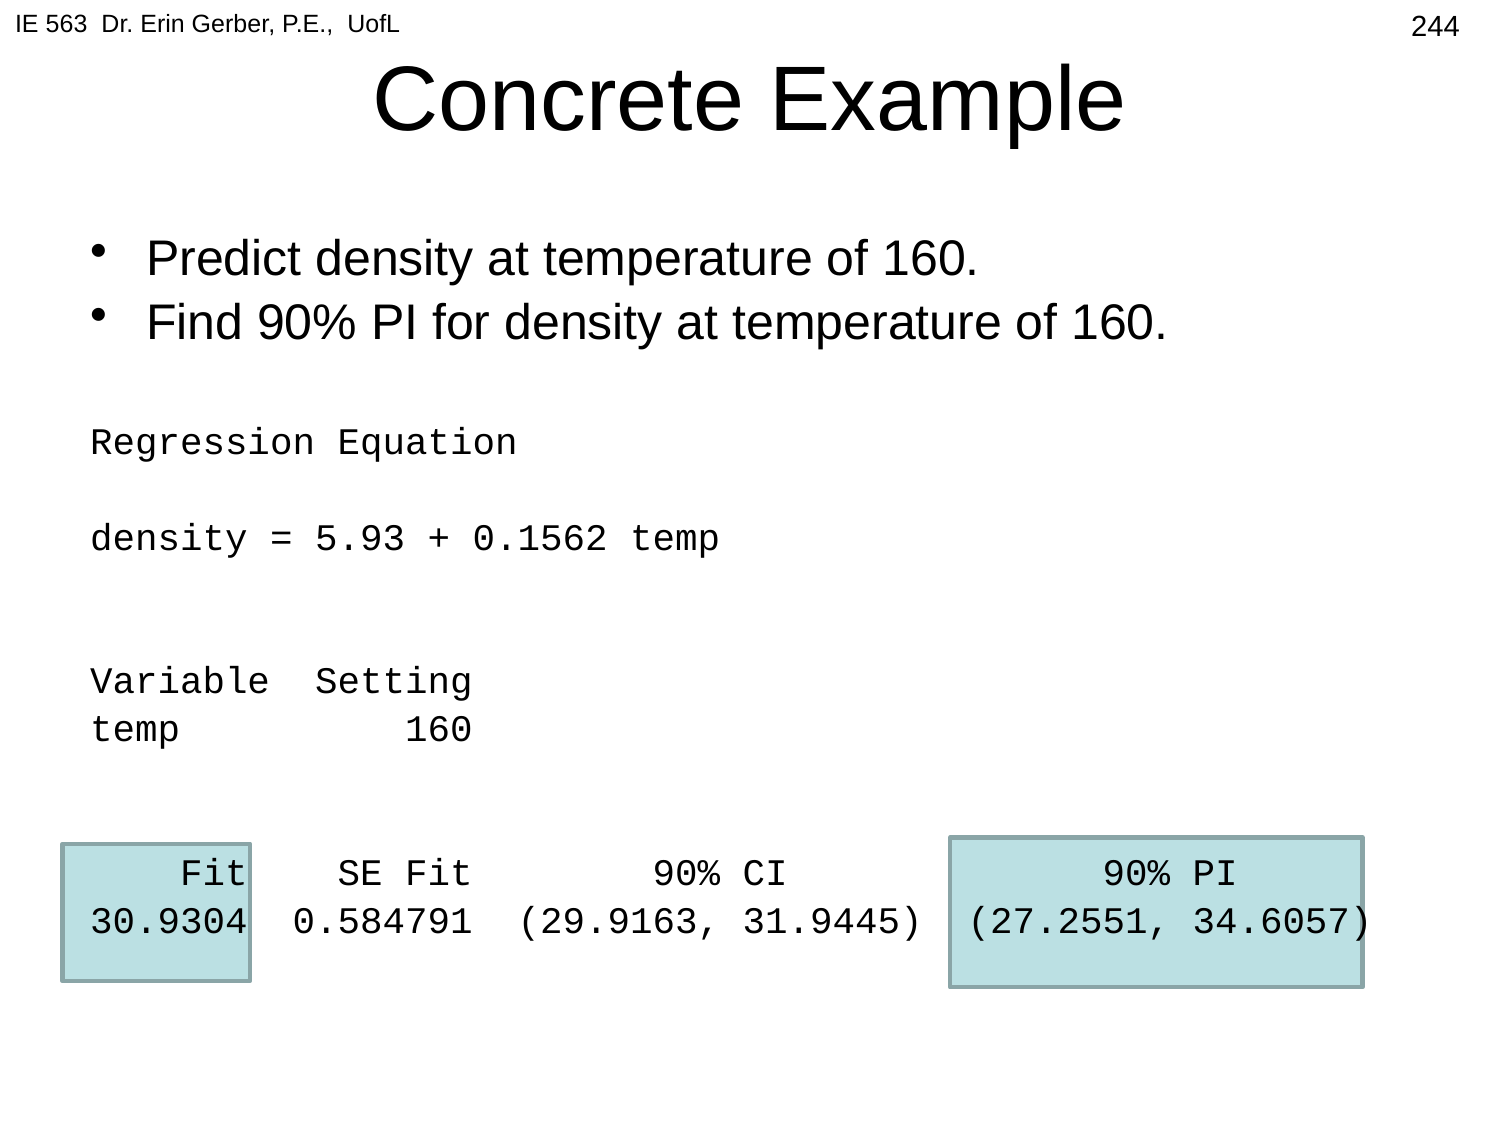

IE 563  Dr. Erin Gerber, P.E.,  UofL
# Concrete Example
244
Predict density at temperature of 160.
Find 90% PI for density at temperature of 160.

Regression Equation

density = 5.93 + 0.1562 temp

Variable  Setting
temp          160

    Fit    SE Fit        90% CI              90% PI
30.9304  0.584791  (29.9163, 31.9445)  (27.2551, 34.6057)